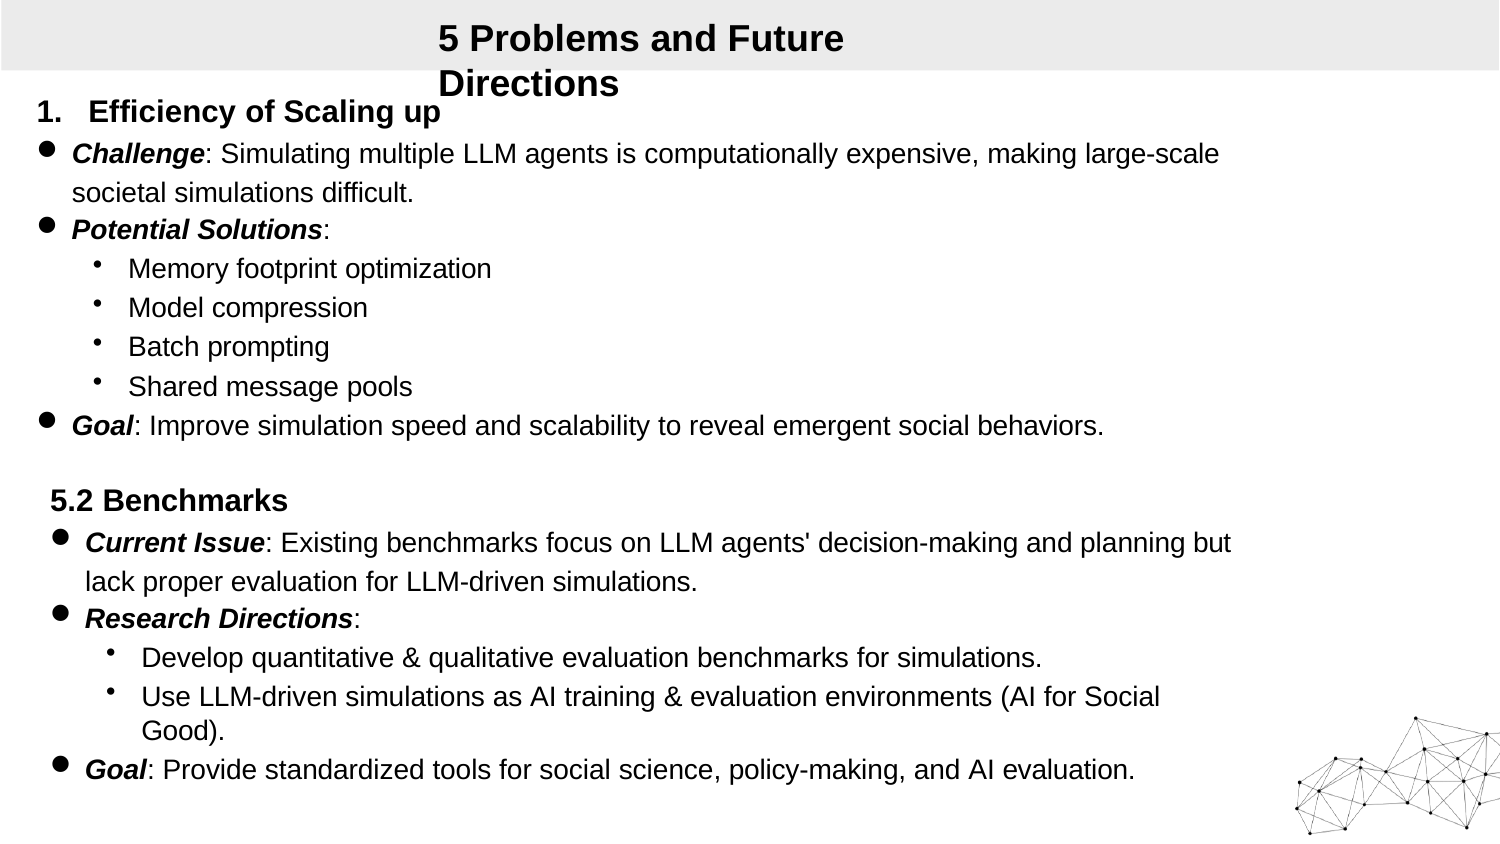

# 5 Problems and Future Directions
Efficiency of Scaling up
Challenge: Simulating multiple LLM agents is computationally expensive, making large-scale societal simulations difficult.
Potential Solutions:
Memory footprint optimization
Model compression
Batch prompting
Shared message pools
Goal: Improve simulation speed and scalability to reveal emergent social behaviors.

5.2 Benchmarks
Current Issue: Existing benchmarks focus on LLM agents' decision-making and planning but lack proper evaluation for LLM-driven simulations.
Research Directions:
Develop quantitative & qualitative evaluation benchmarks for simulations.
Use LLM-driven simulations as AI training & evaluation environments (AI for Social Good).
Goal: Provide standardized tools for social science, policy-making, and AI evaluation.